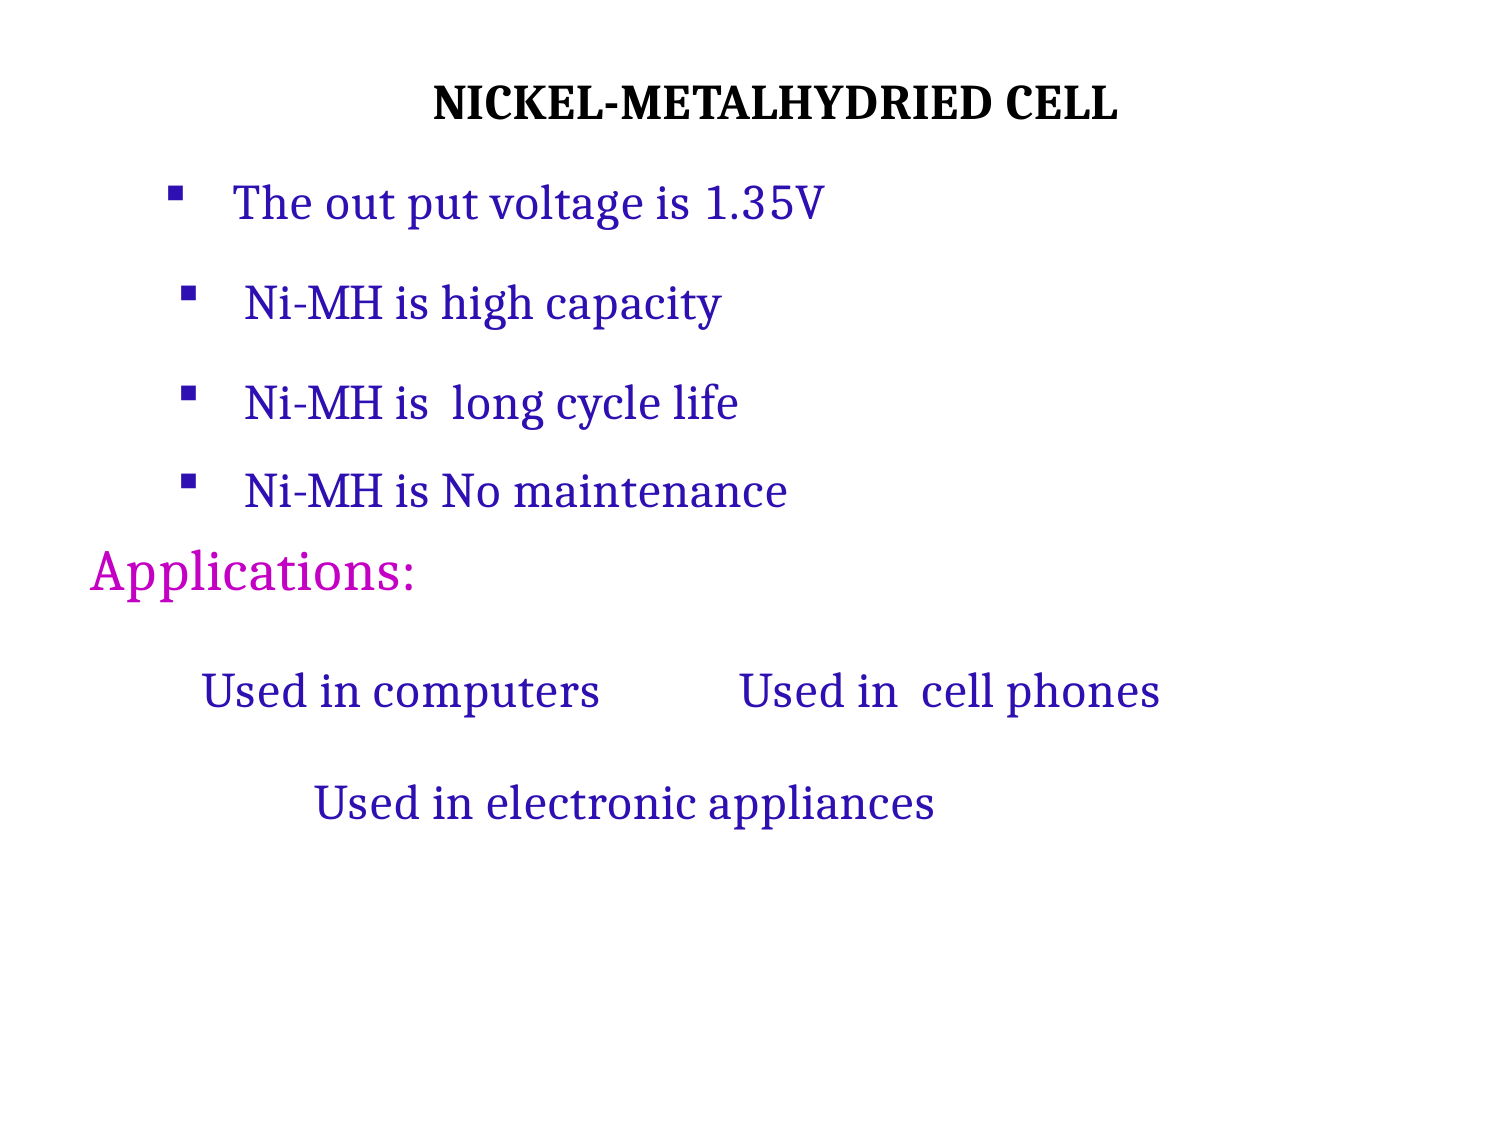

NICKEL-METALHYDRIED CELL
    The out put voltage is 1.35V
    Ni-MH is high capacity
    Ni-MH is  long cycle life
    Ni-MH is No maintenance

Applications:
Used in computers
Used in  cell phones
Used in electronic appliances